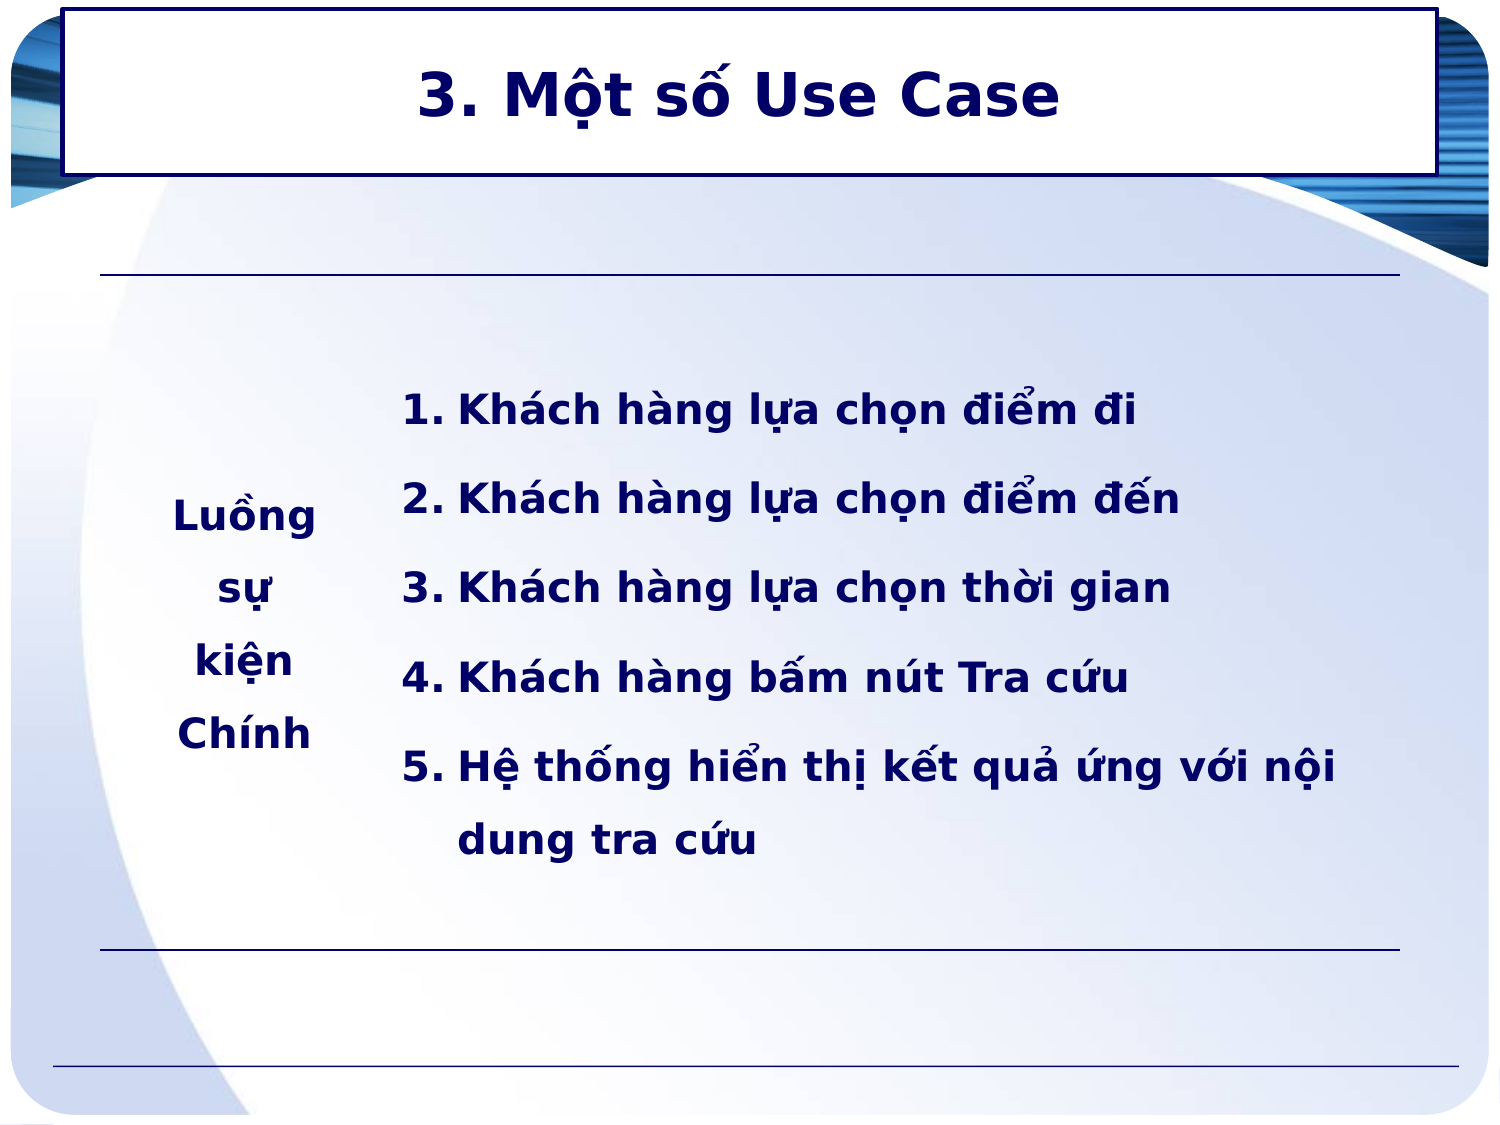

# 3. Một số Use Case
| Luồng sự kiện Chính | Khách hàng lựa chọn điểm đi Khách hàng lựa chọn điểm đến Khách hàng lựa chọn thời gian Khách hàng bấm nút Tra cứu Hệ thống hiển thị kết quả ứng với nội dung tra cứu |
| --- | --- |